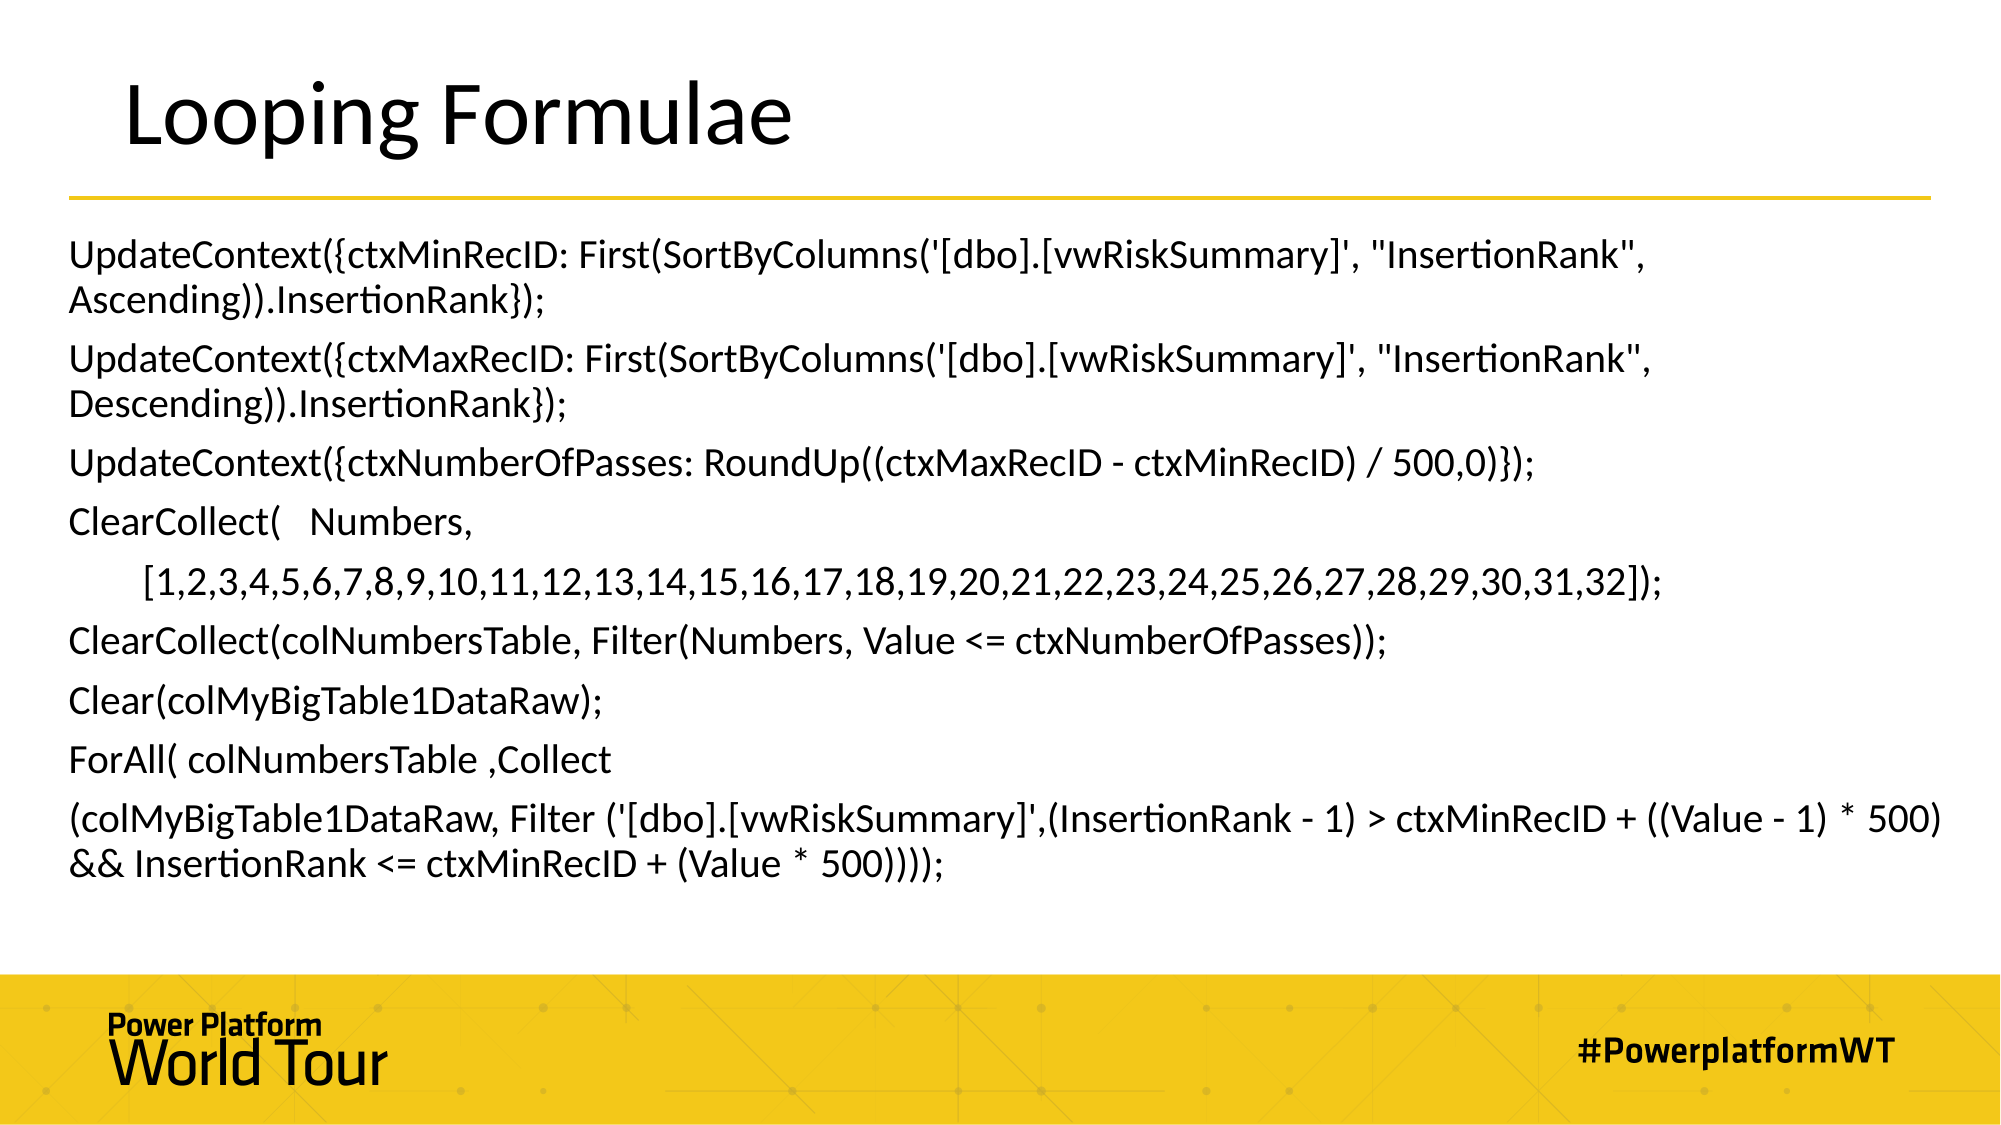

# Looping Formulae
UpdateContext({ctxMinRecID: First(SortByColumns('[dbo].[vwRiskSummary]', "InsertionRank", Ascending)).InsertionRank});
UpdateContext({ctxMaxRecID: First(SortByColumns('[dbo].[vwRiskSummary]', "InsertionRank", Descending)).InsertionRank});
UpdateContext({ctxNumberOfPasses: RoundUp((ctxMaxRecID - ctxMinRecID) / 500,0)});
ClearCollect(   Numbers,
        [1,2,3,4,5,6,7,8,9,10,11,12,13,14,15,16,17,18,19,20,21,22,23,24,25,26,27,28,29,30,31,32]);
ClearCollect(colNumbersTable, Filter(Numbers, Value <= ctxNumberOfPasses));
Clear(colMyBigTable1DataRaw);
ForAll( colNumbersTable ,Collect
(colMyBigTable1DataRaw, Filter ('[dbo].[vwRiskSummary]',(InsertionRank - 1) > ctxMinRecID + ((Value - 1) * 500) && InsertionRank <= ctxMinRecID + (Value * 500))));